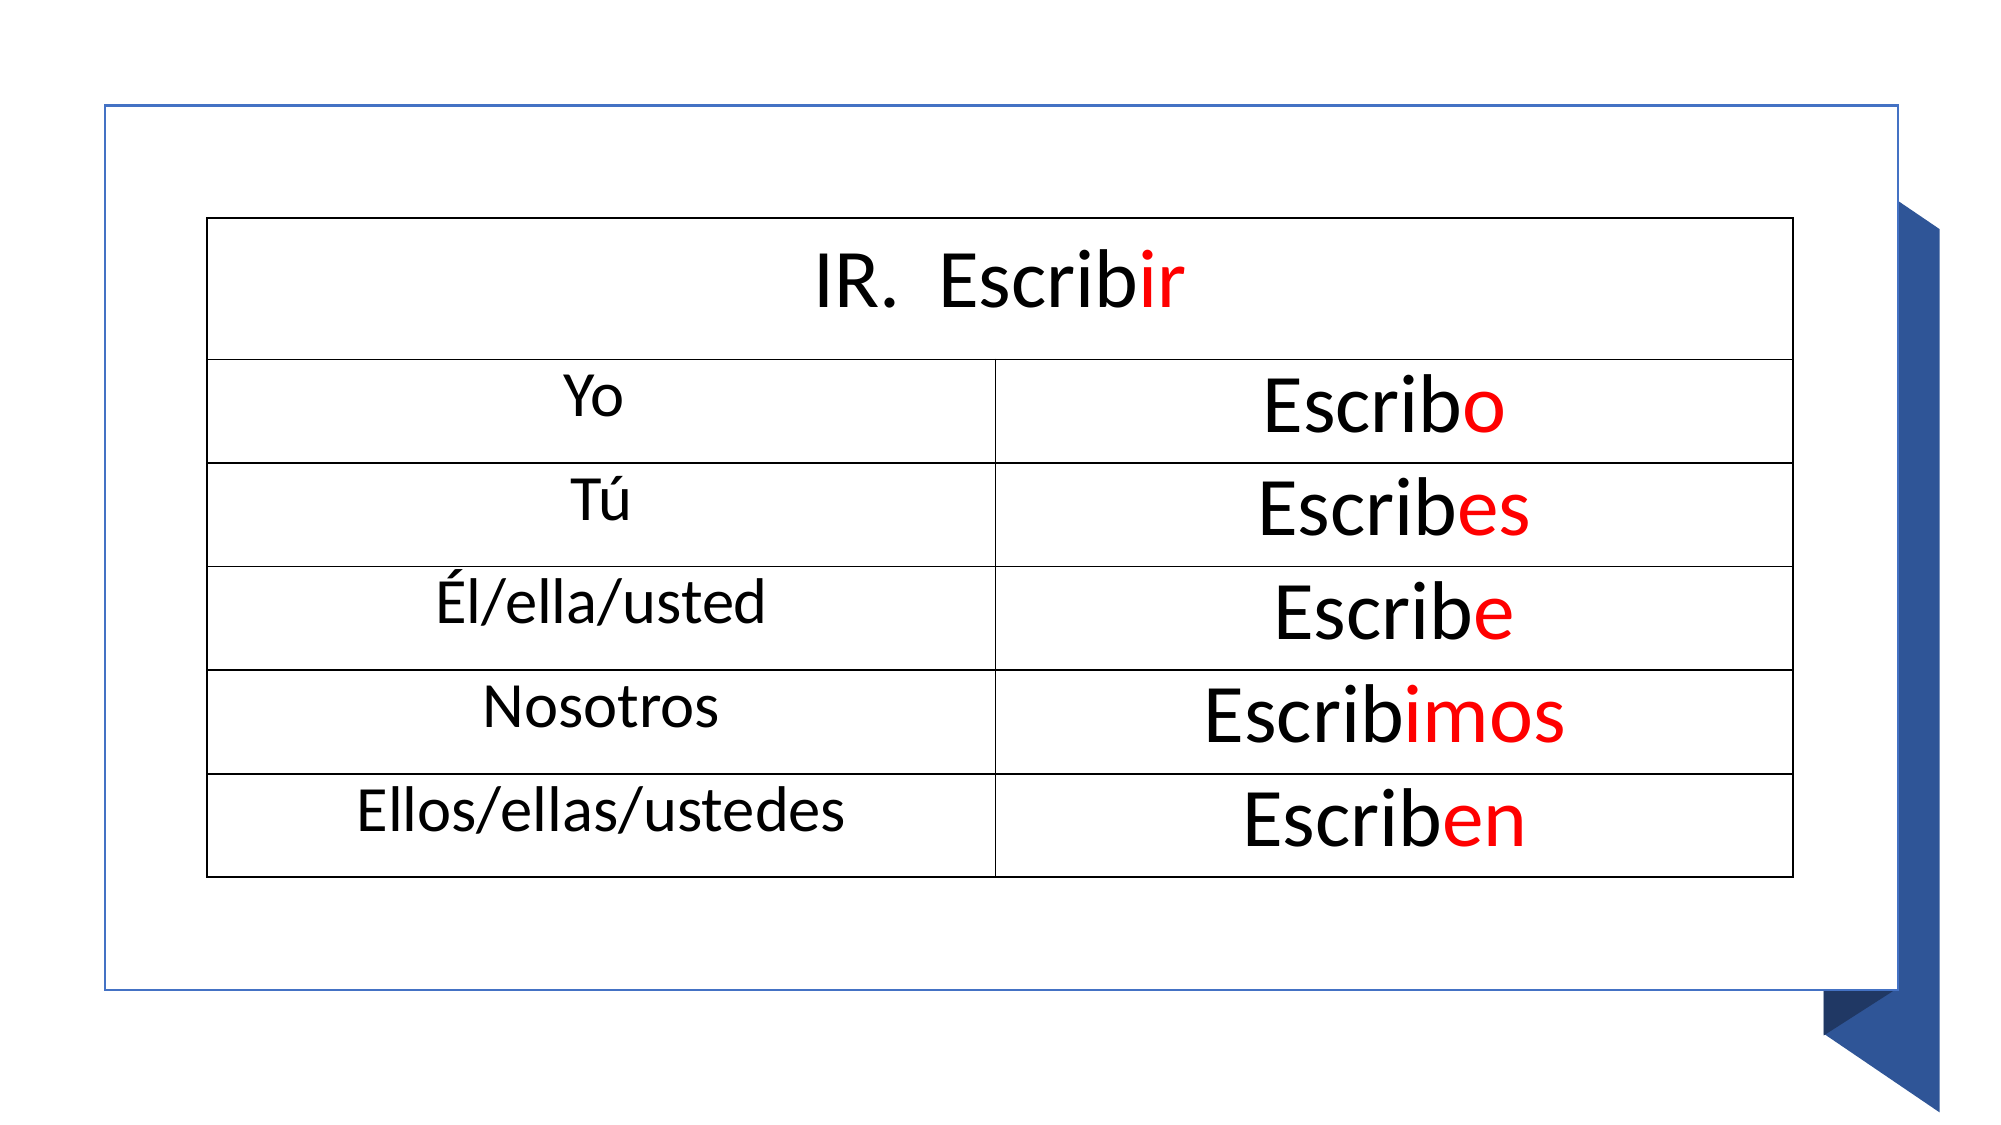

| IR. Escribir |  |
| --- | --- |
| Yo | Escribo |
| Tú | Escribes |
| Él/ella/usted | Escribe |
| Nosotros | Escribimos |
| Ellos/ellas/ustedes | Escriben |